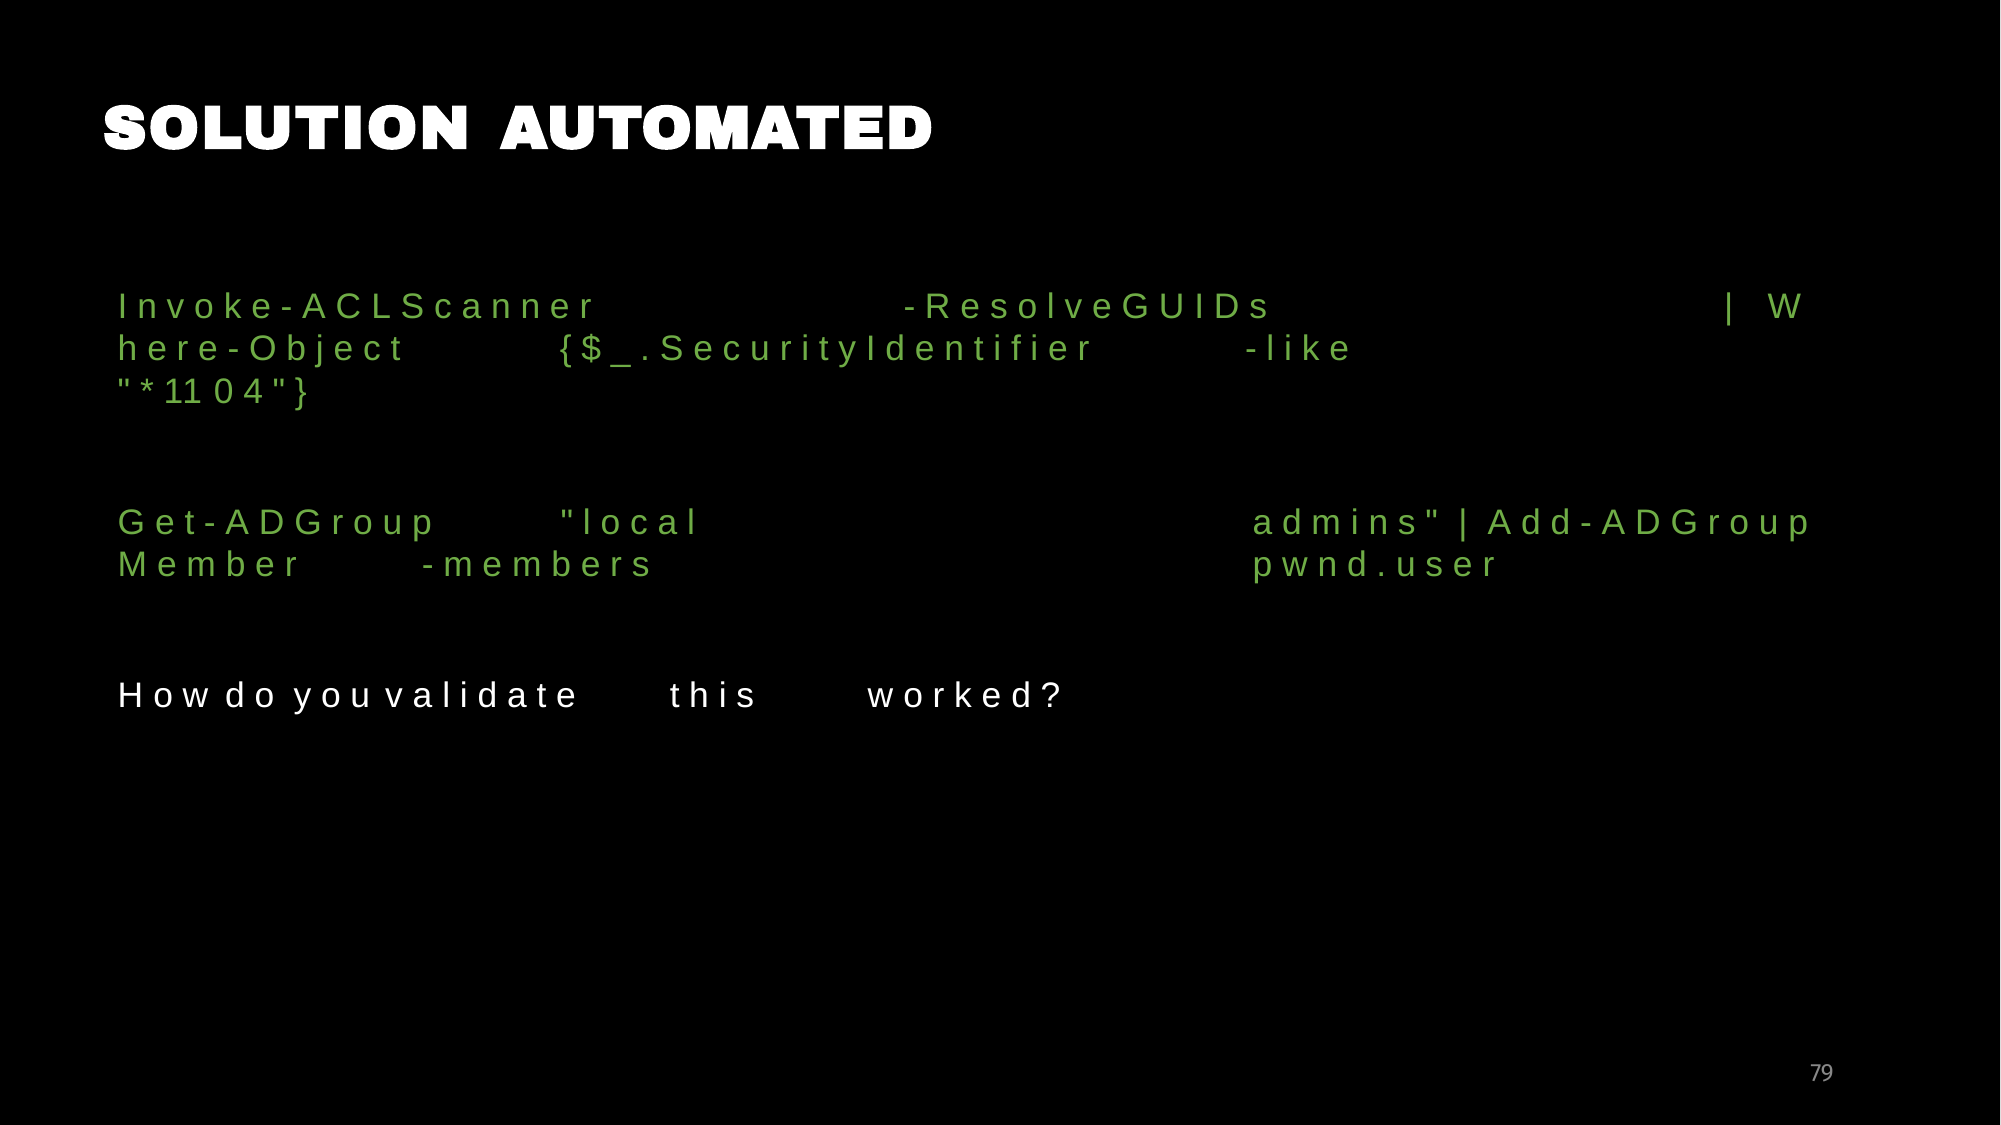

# SOLUTION AUTOMATED
I n v o k e - A C L S c a n n e r	- R e s o l v e G U I D s	|	W h e r e - O b j e c t	{ $ _ . S e c u r i t y I d e n t i f i e r	- l i k e
" * 11 0 4 " }

G e t - A D G r o u p	" l o c a l	a d m i n s "  | A d d - A D G r o u p M e m b e r	- m e m b e r s	p w n d . u s e r

H o w	d o	y o u	v a l i d a t e	t h i s	w o r k e d ?
79